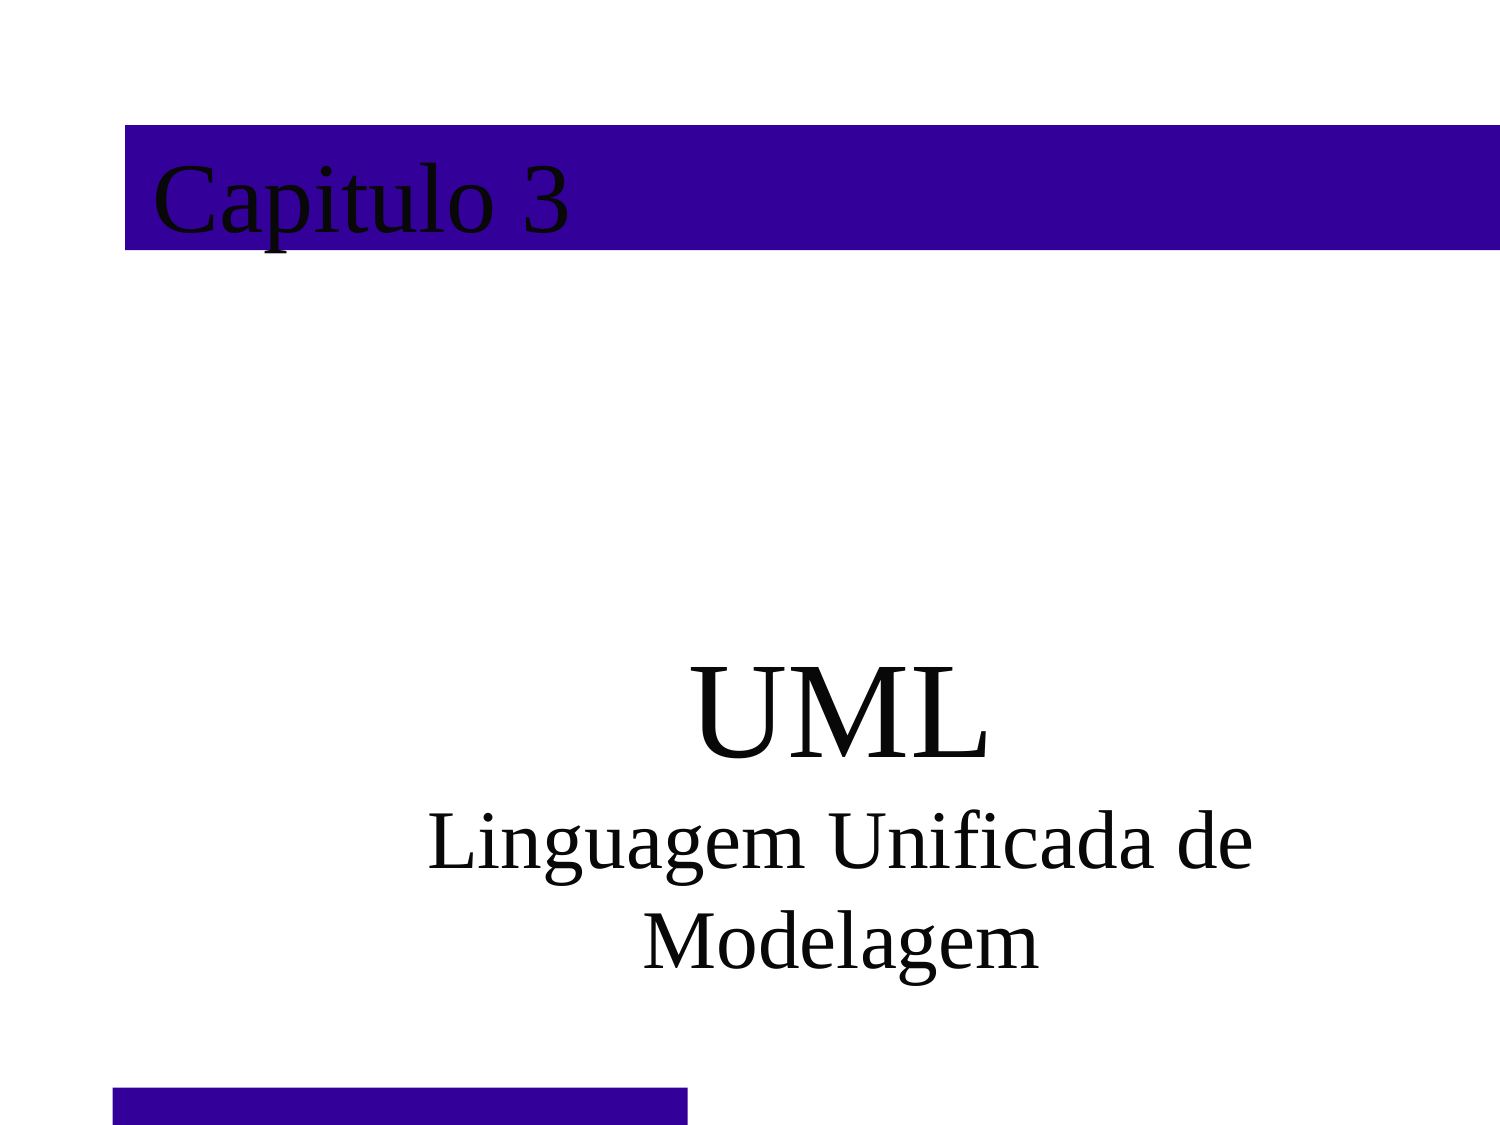

Capitulo 3
UML
Linguagem Unificada de Modelagem